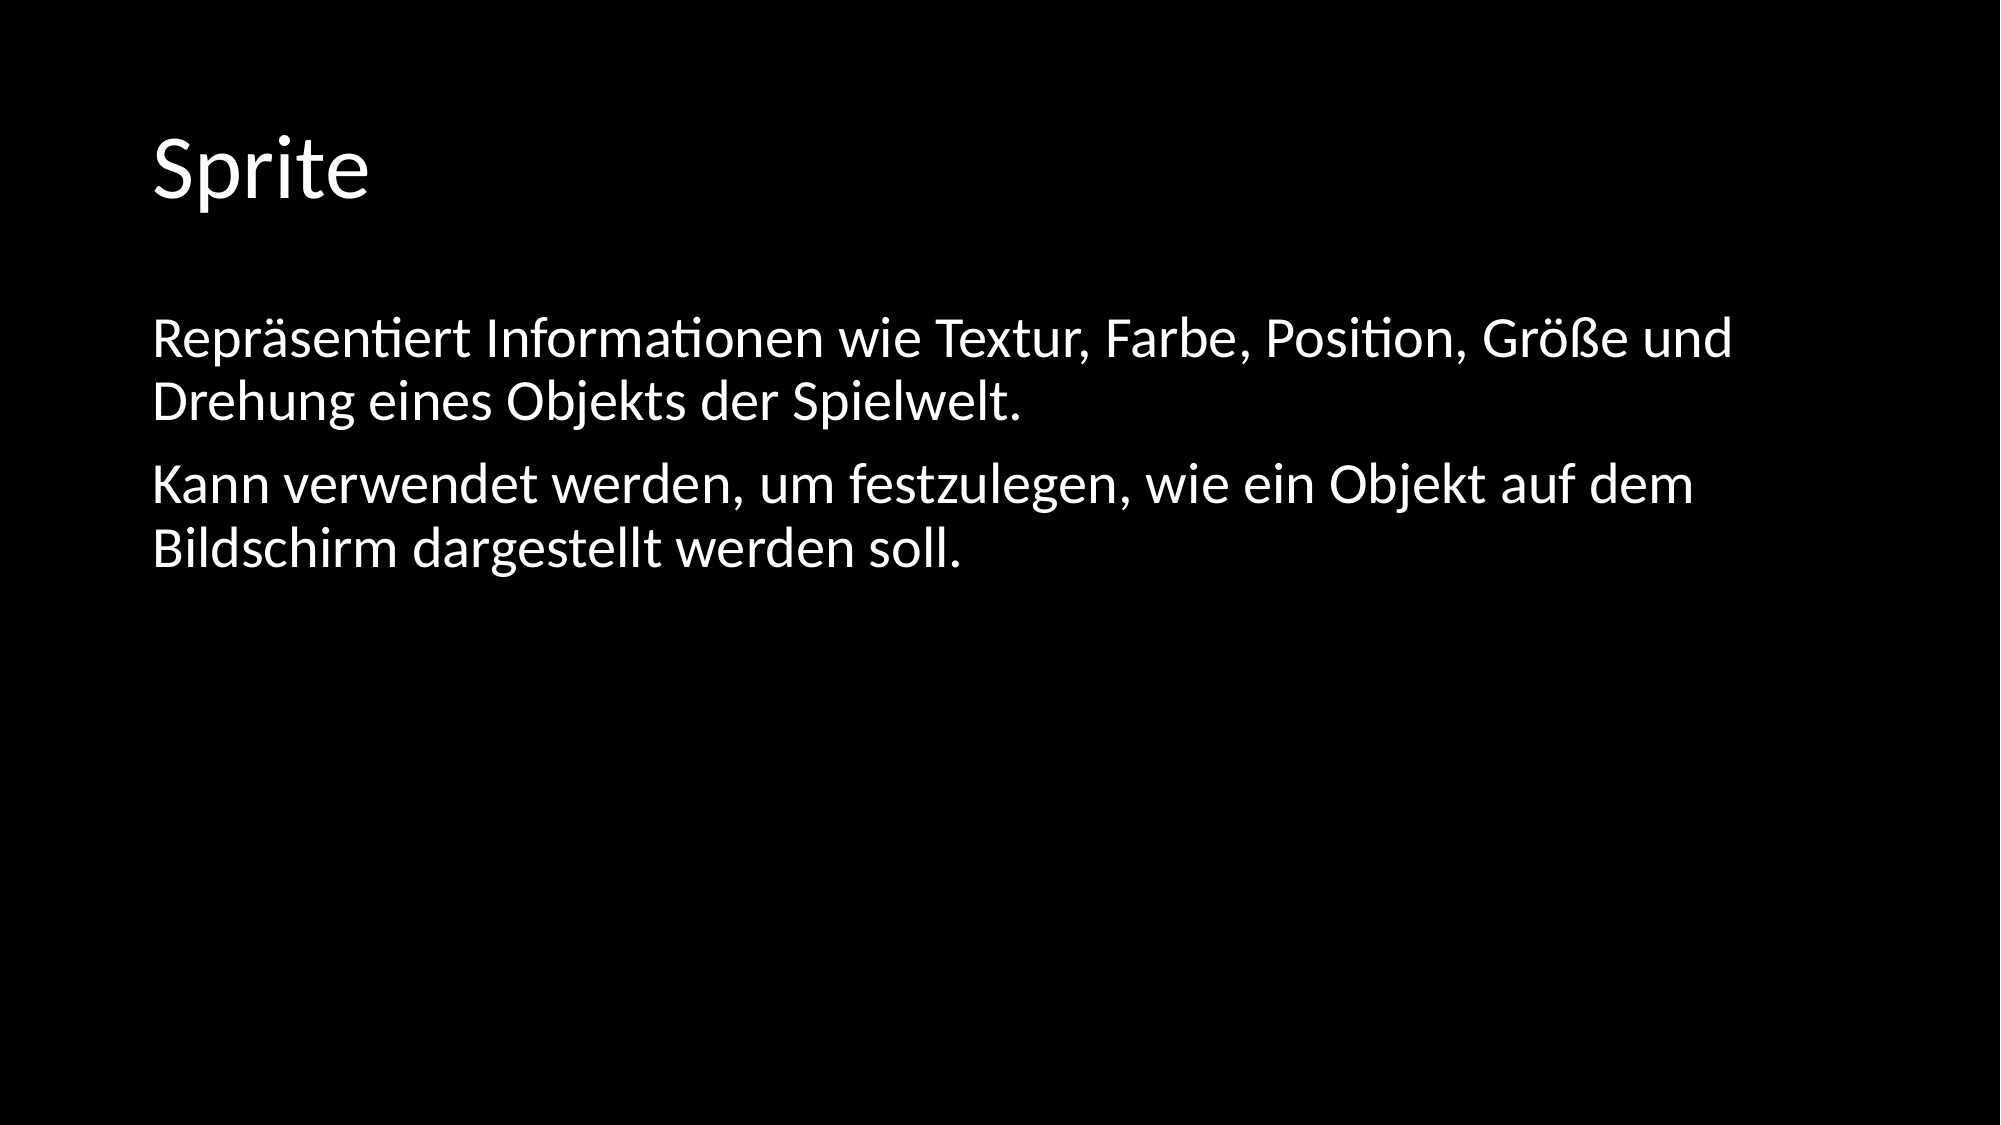

# Sprite
Repräsentiert Informationen wie Textur, Farbe, Position, Größe und Drehung eines Objekts der Spielwelt.
Kann verwendet werden, um festzulegen, wie ein Objekt auf dem Bildschirm dargestellt werden soll.